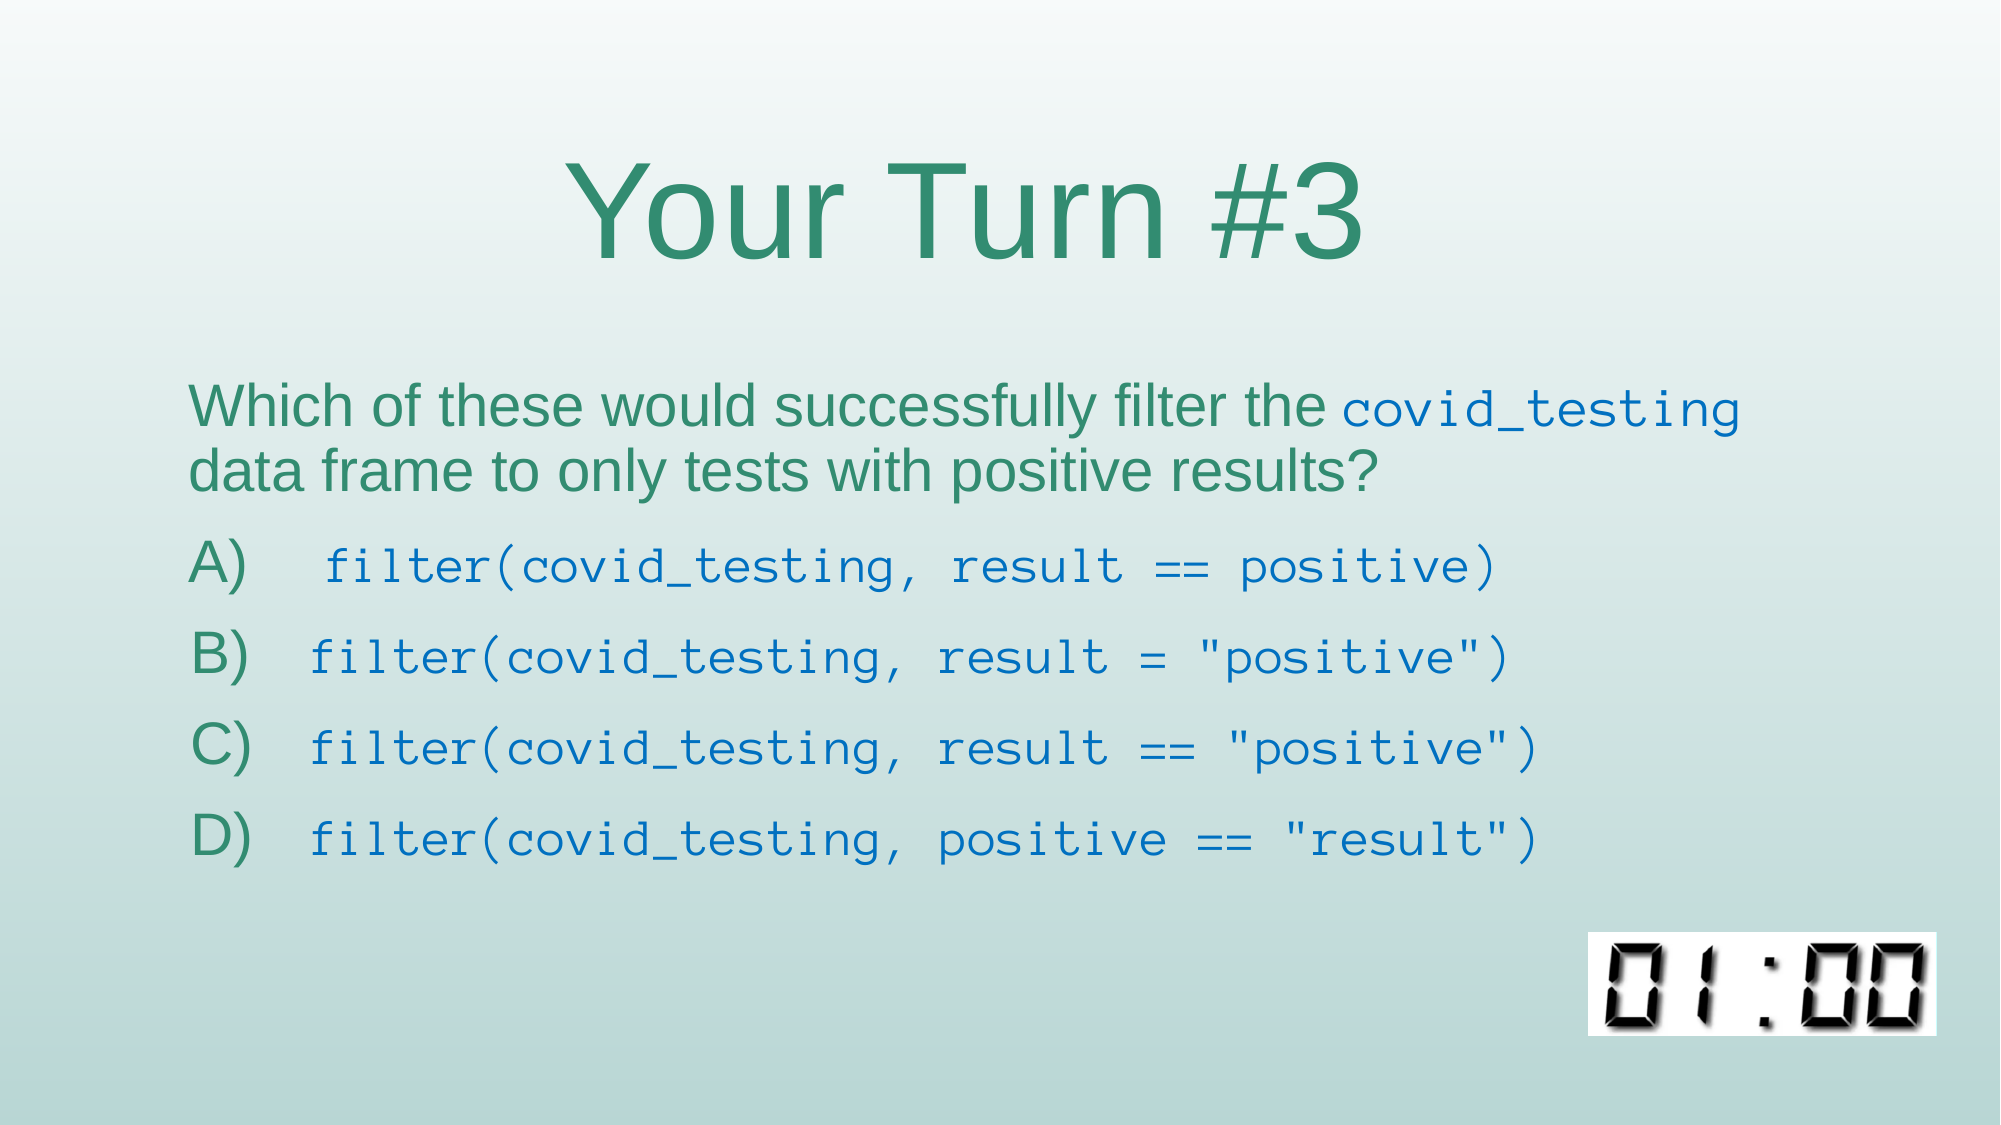

# Your Turn #3
Which of these would successfully filter the covid_testing data frame to only tests with positive results?
A)	filter(covid_testing, result == positive)
 B)	filter(covid_testing, result = "positive")
 C)	filter(covid_testing, result == "positive")
 D)	filter(covid_testing, positive == "result")